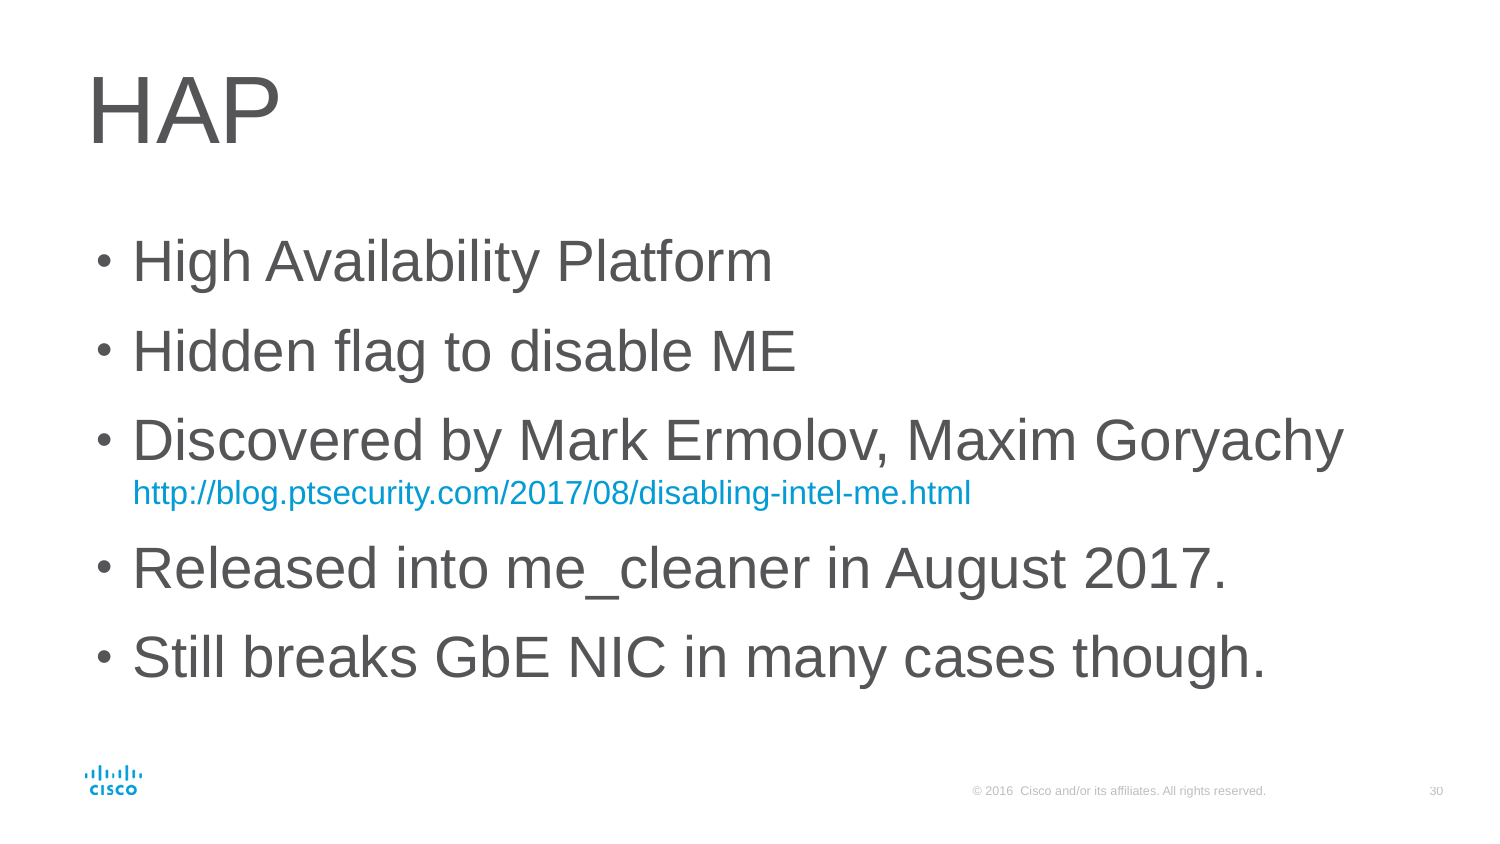

# HAP
High Availability Platform
Hidden flag to disable ME
Discovered by Mark Ermolov, Maxim Goryachy
http://blog.ptsecurity.com/2017/08/disabling-intel-me.html
Released into me_cleaner in August 2017.
Still breaks GbE NIC in many cases though.